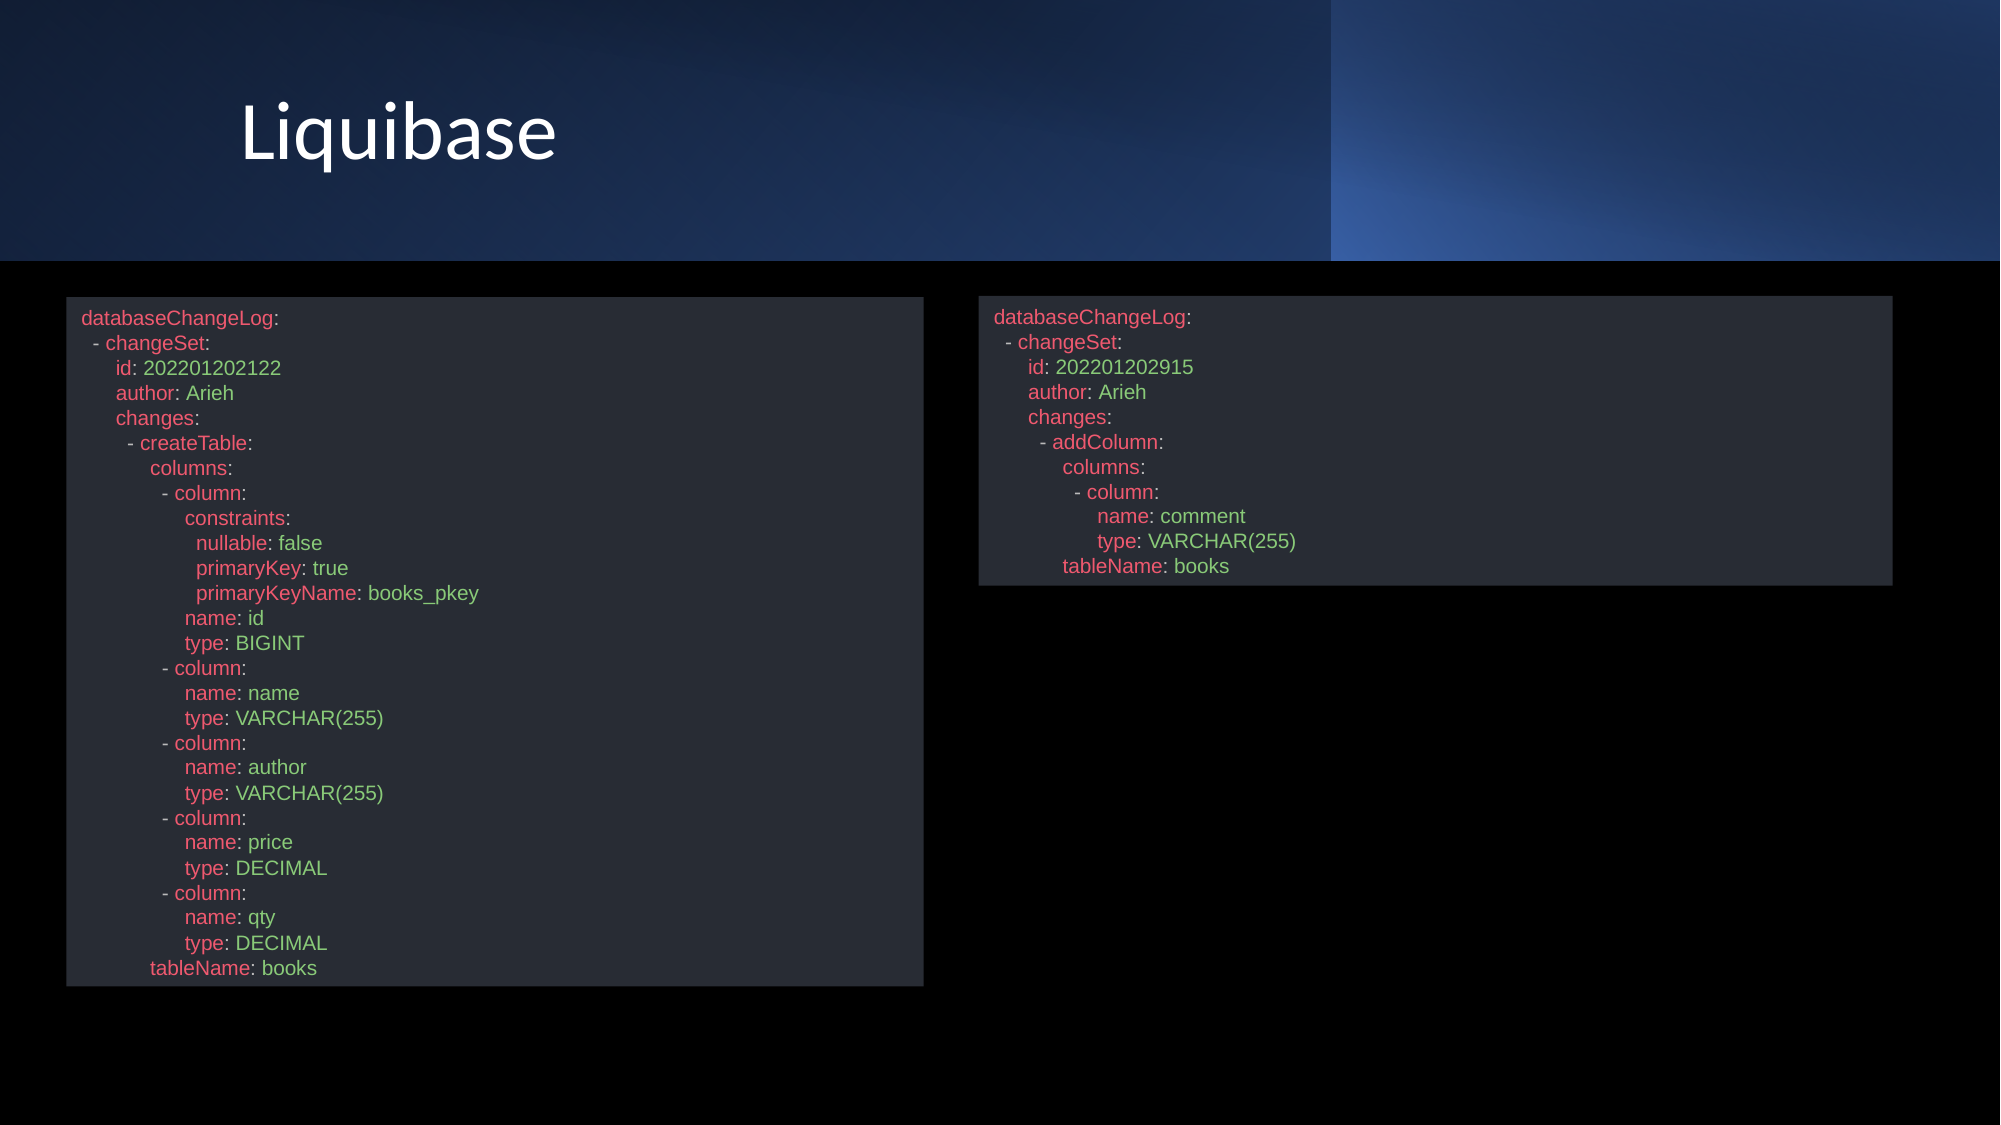

# Liquibase
databaseChangeLog:
  - changeSet:
      id: 202201202122
      author: Arieh
      changes:
        - createTable:
            columns:
              - column:
                  constraints:
                    nullable: false
                    primaryKey: true
                    primaryKeyName: books_pkey
                  name: id
                  type: BIGINT
              - column:
                  name: name
                  type: VARCHAR(255)
              - column:
                  name: author
                  type: VARCHAR(255)
              - column:
                  name: price
                  type: DECIMAL
              - column:
                  name: qty
                  type: DECIMAL
            tableName: books
databaseChangeLog:
  - changeSet:
      id: 202201202915
      author: Arieh
      changes:
        - addColumn:
            columns:
              - column:
                  name: comment
                  type: VARCHAR(255)
            tableName: books